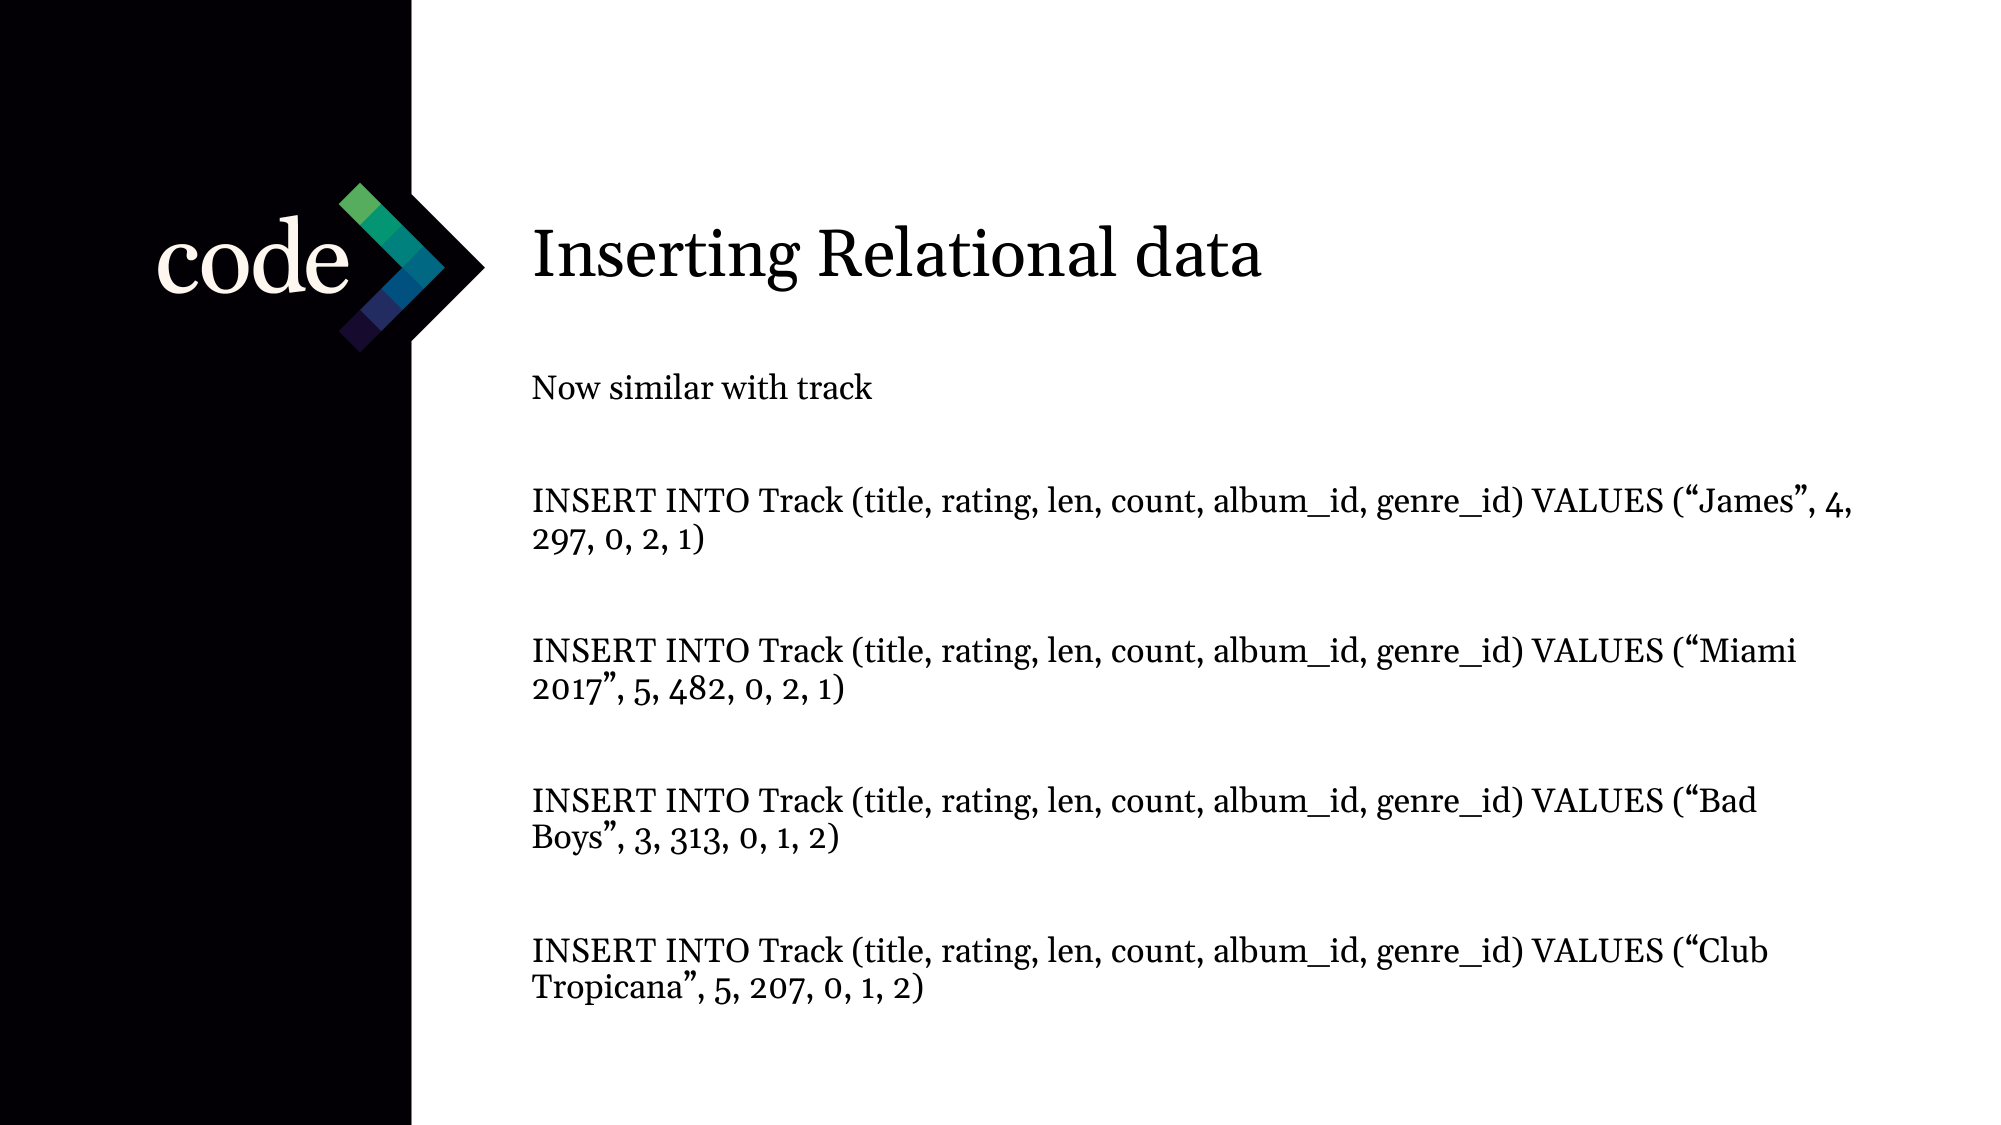

Inserting Relational data
Now similar with track

INSERT INTO Track (title, rating, len, count, album_id, genre_id) VALUES (“James”, 4, 297, 0, 2, 1)

INSERT INTO Track (title, rating, len, count, album_id, genre_id) VALUES (“Miami 2017”, 5, 482, 0, 2, 1)

INSERT INTO Track (title, rating, len, count, album_id, genre_id) VALUES (“Bad Boys”, 3, 313, 0, 1, 2)

INSERT INTO Track (title, rating, len, count, album_id, genre_id) VALUES (“Club Tropicana”, 5, 207, 0, 1, 2)